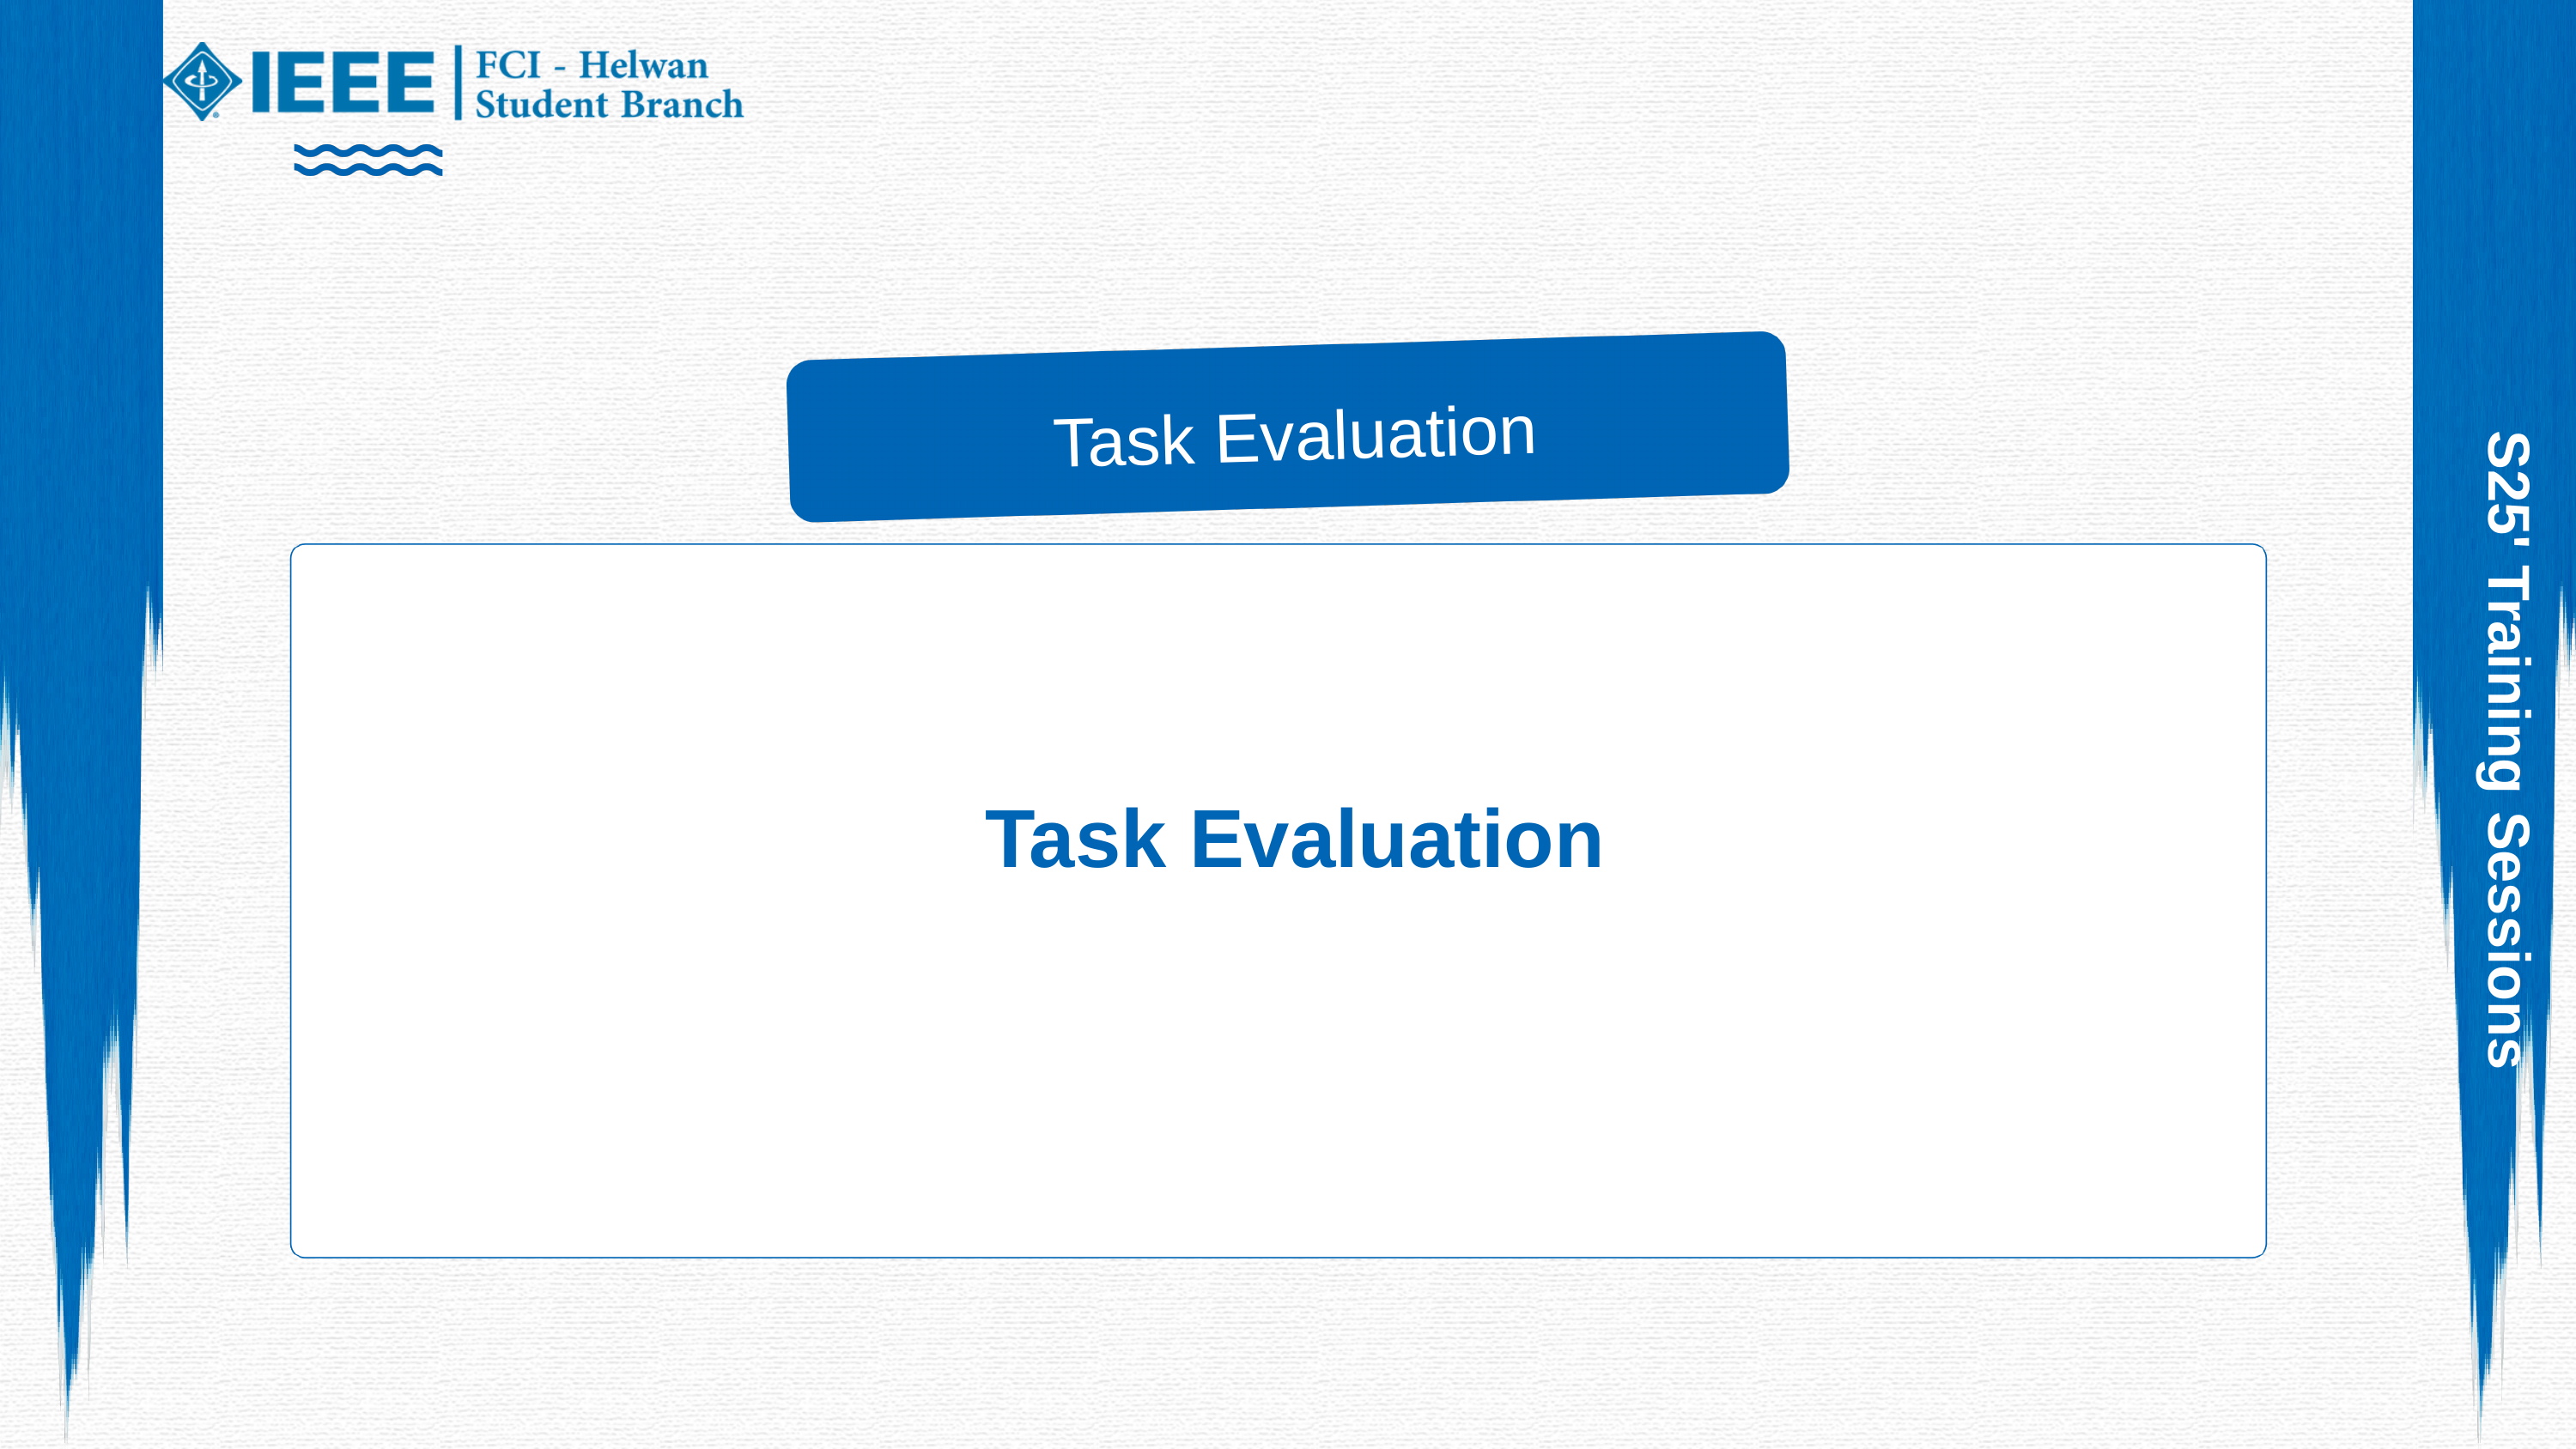

Task Evaluation

S25' Training Sessions

Task Evaluation